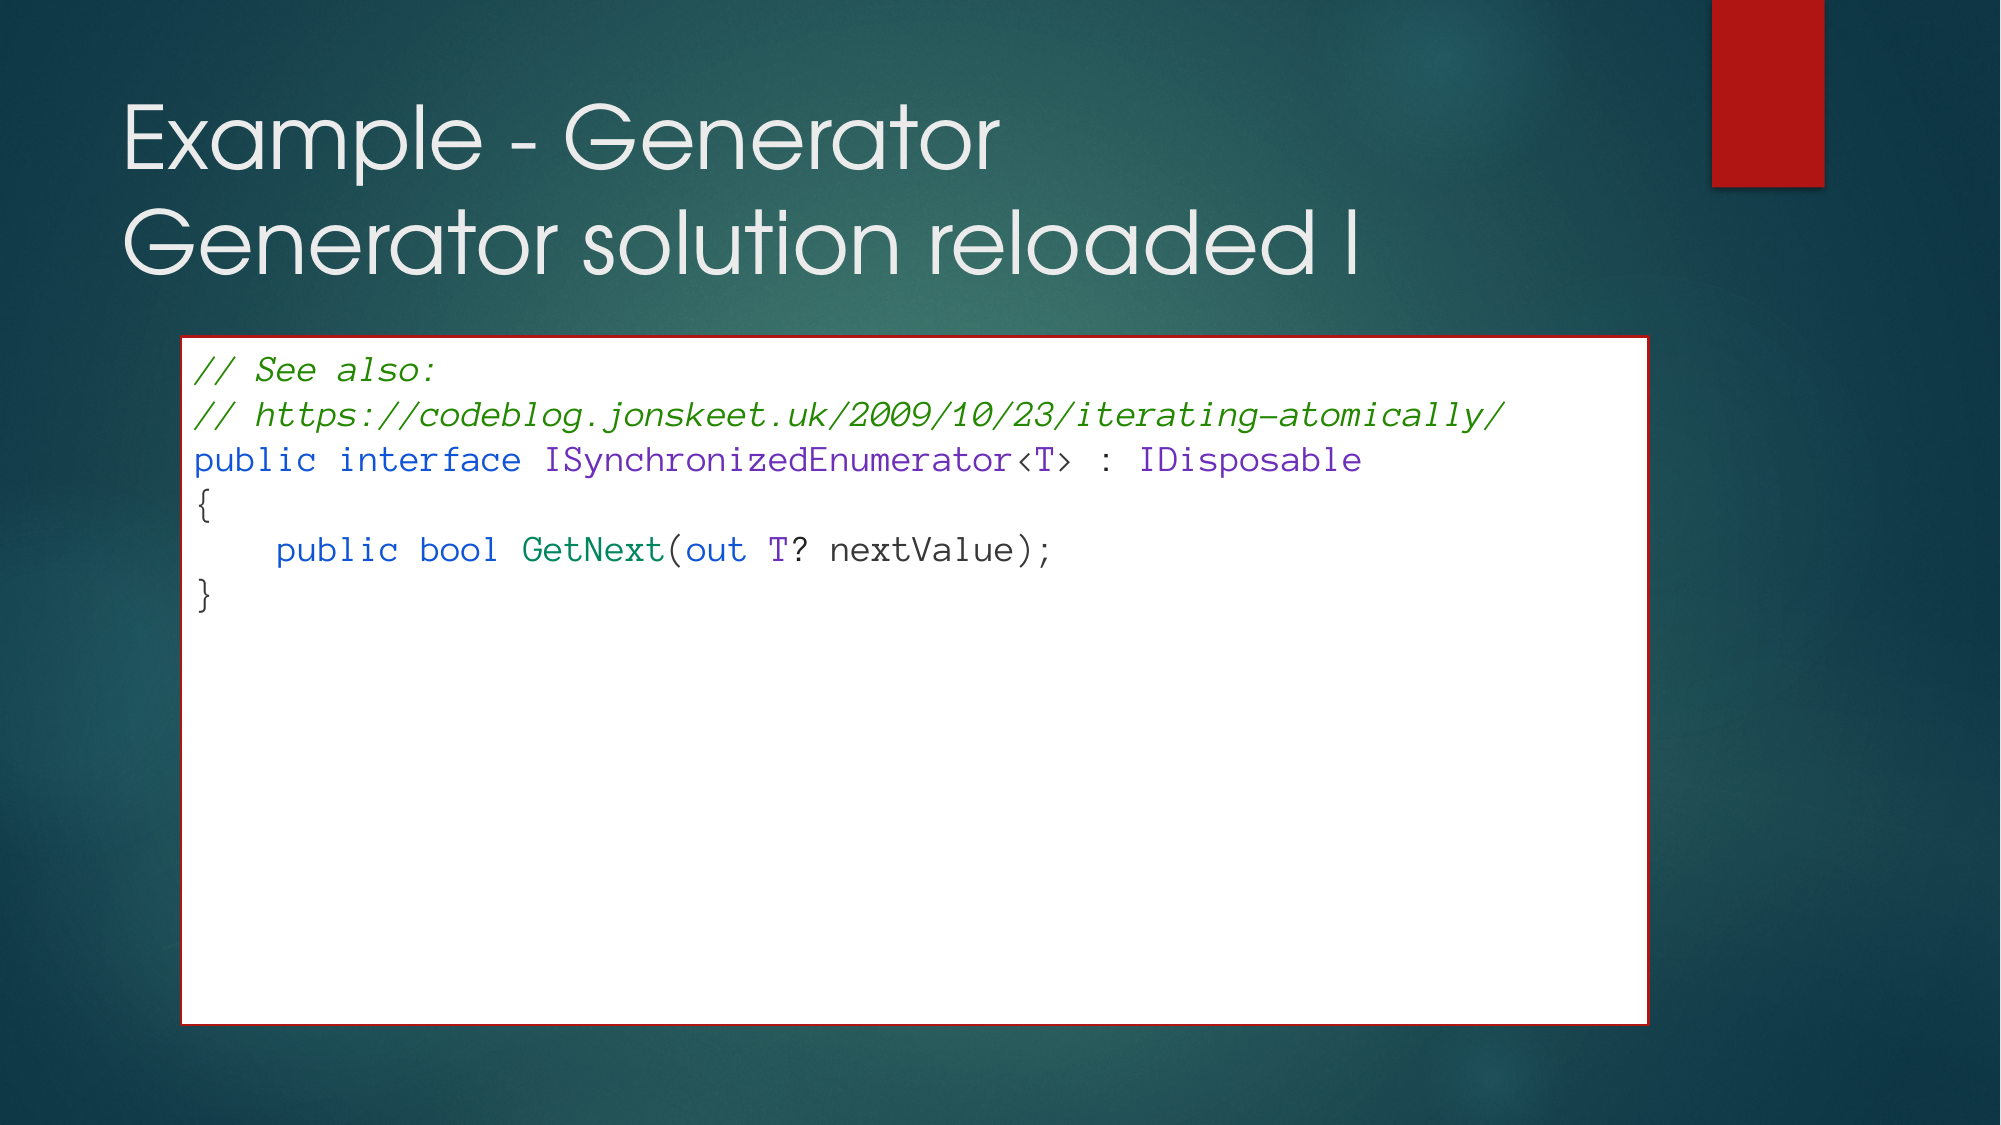

# Example - Generator Generator solution reloaded I
// See also:
// https://codeblog.jonskeet.uk/2009/10/23/iterating-atomically/
public interface ISynchronizedEnumerator<T> : IDisposable
{
    public bool GetNext(out T? nextValue);
}